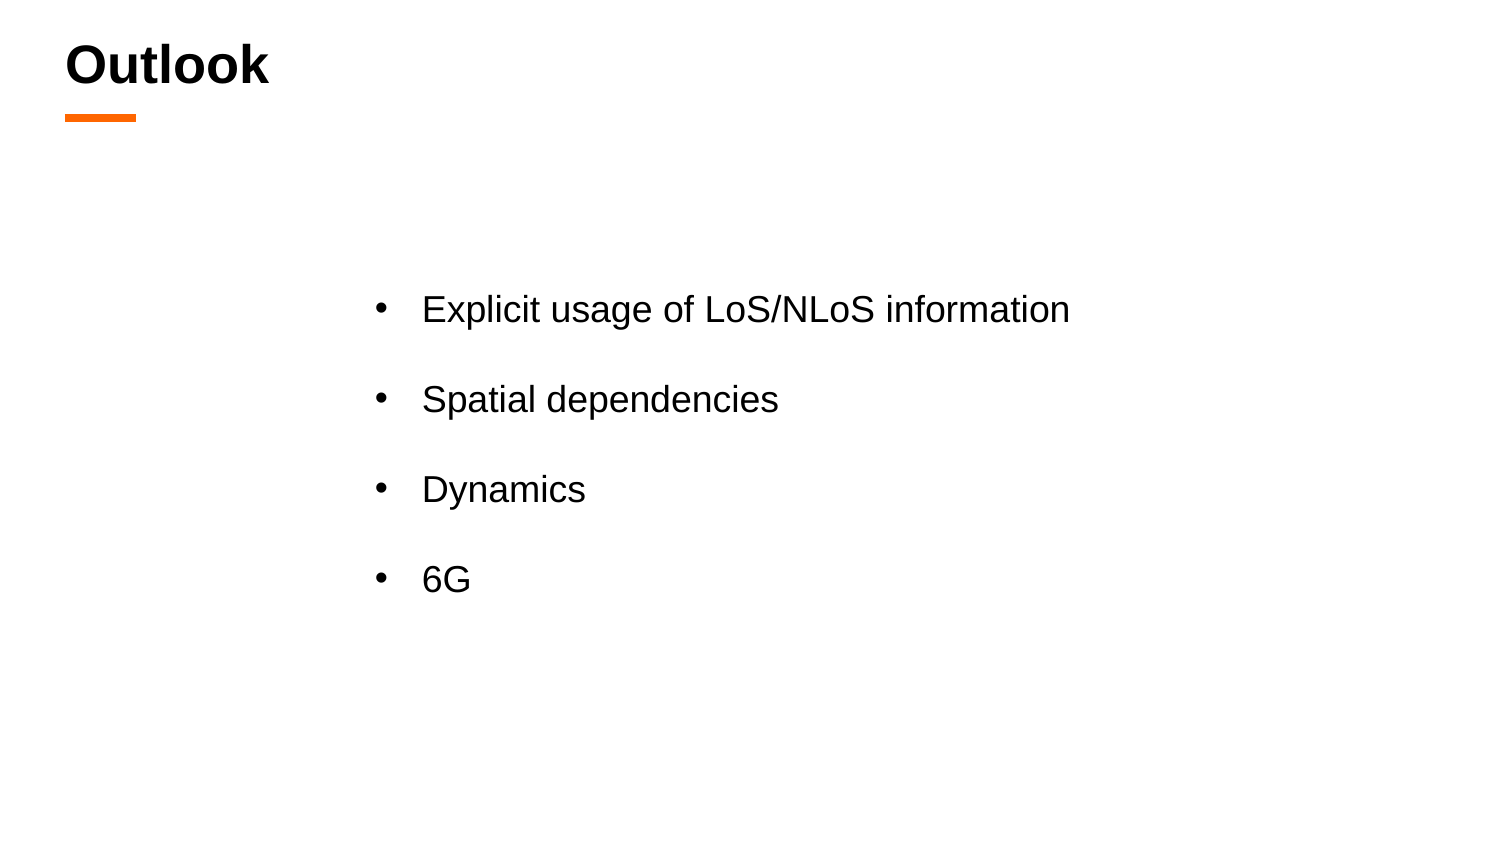

# Outlook
Explicit usage of LoS/NLoS information
Spatial dependencies
Dynamics
6G